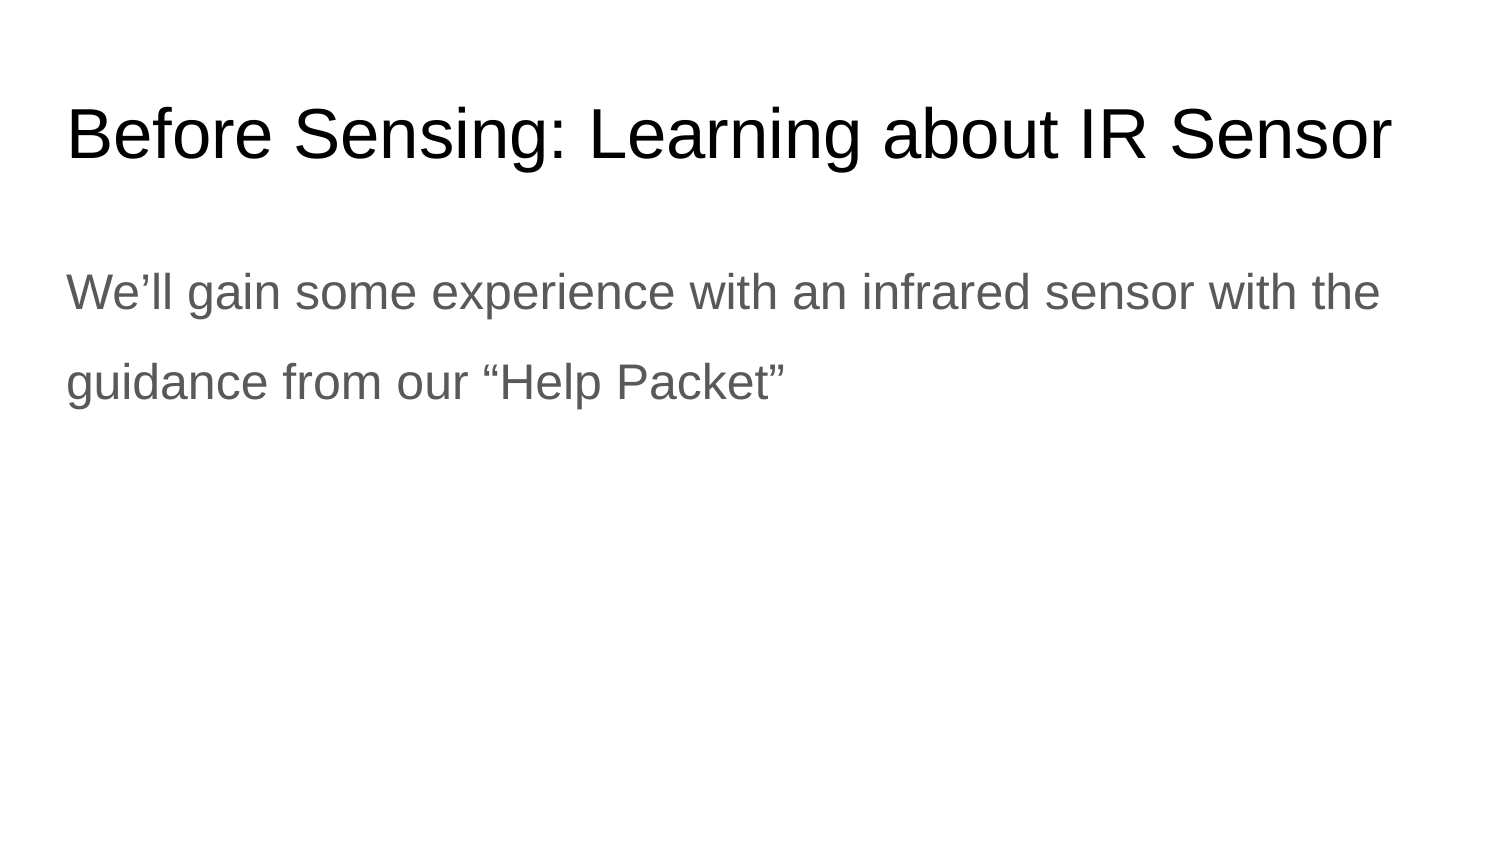

# Before Sensing: Learning about IR Sensor
We’ll gain some experience with an infrared sensor with the guidance from our “Help Packet”